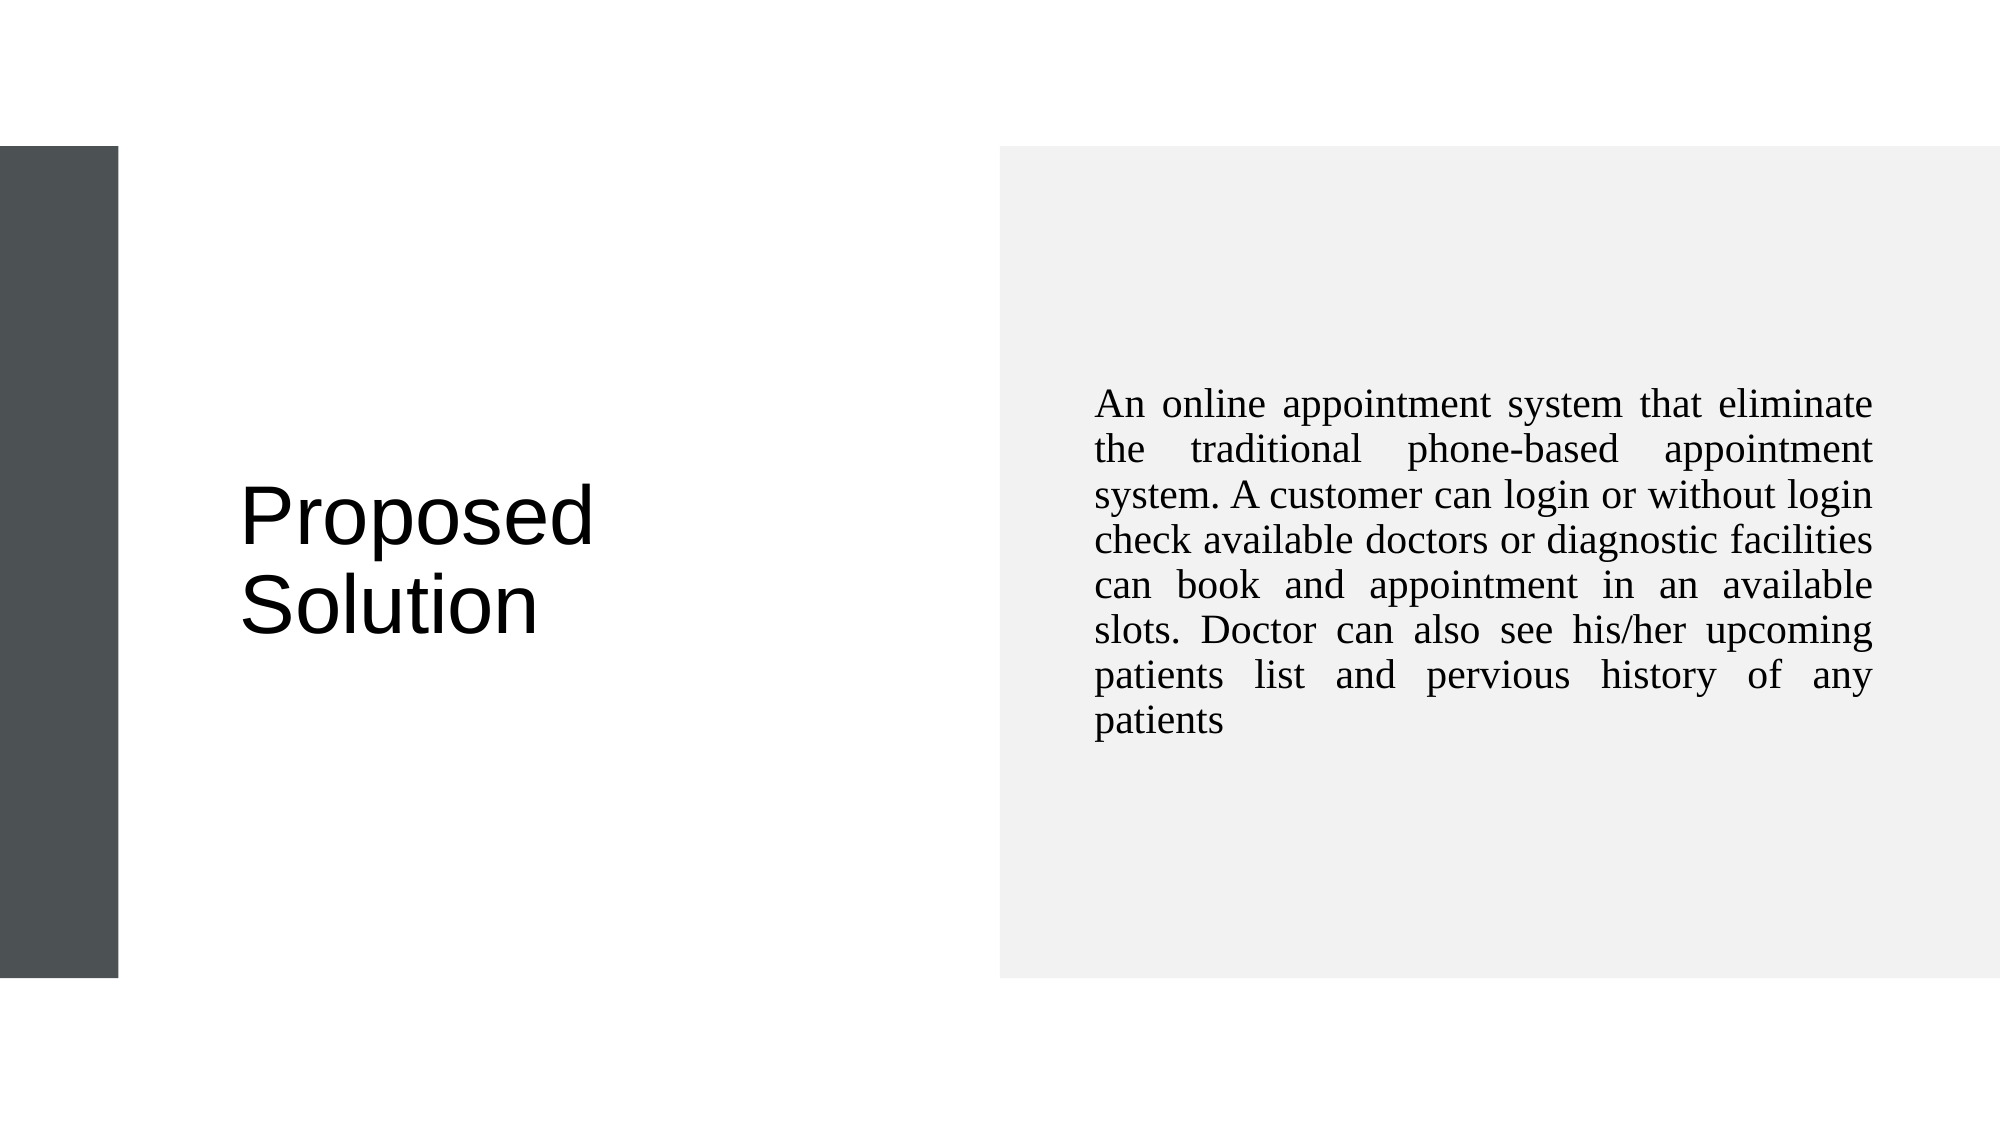

# Proposed Solution
An online appointment system that eliminate the traditional phone-based appointment system. A customer can login or without login check available doctors or diagnostic facilities can book and appointment in an available slots. Doctor can also see his/her upcoming patients list and pervious history of any patients